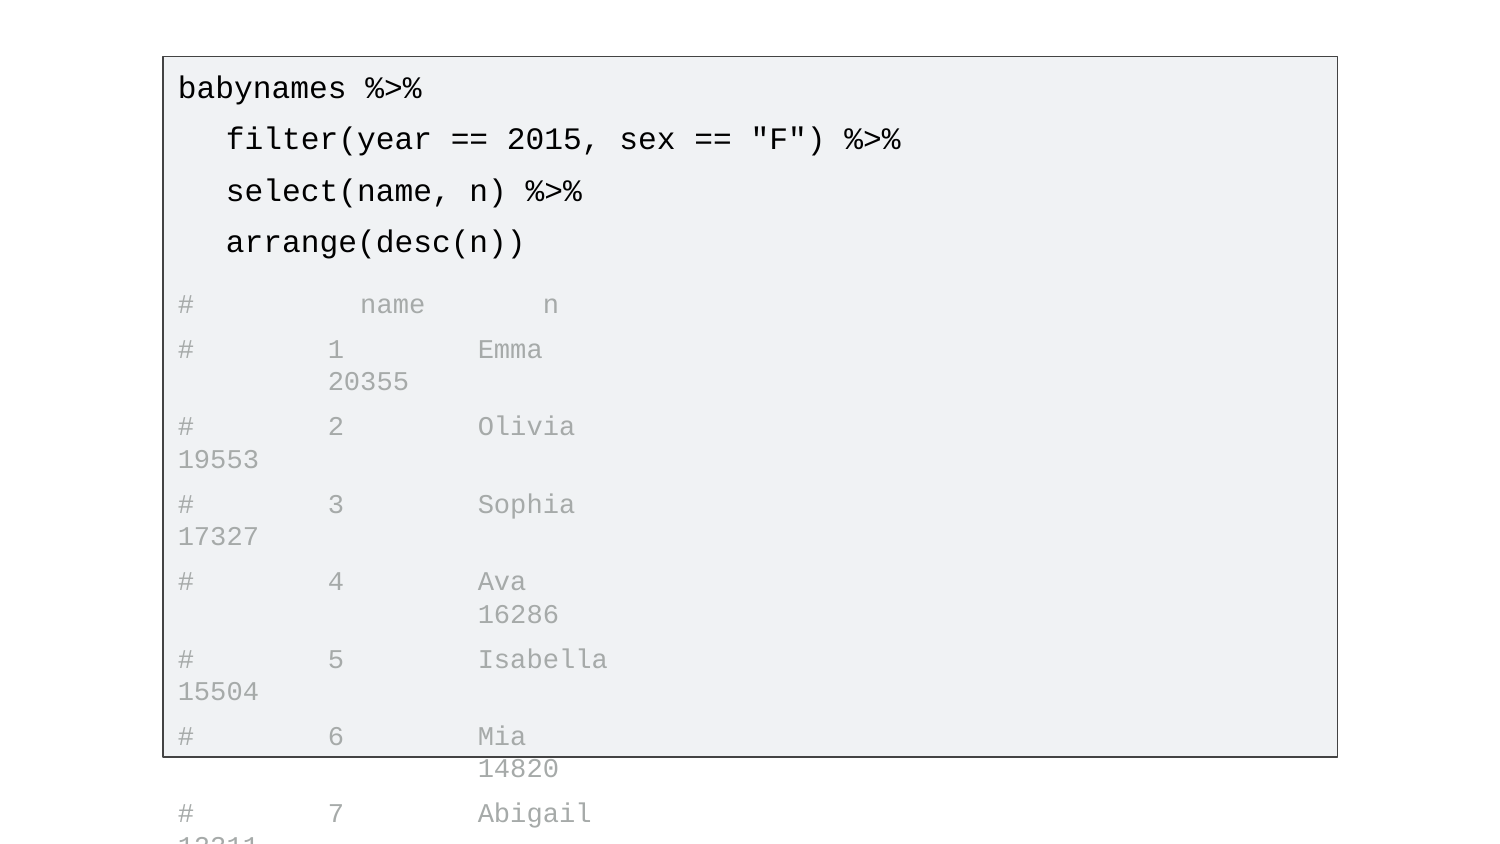

babynames %>%
filter(year == 2015, sex == "F") %>%  select(name, n) %>%
arrange(desc(n))

#	  name	    n
#	1	Emma 		20355
#	2	Olivia 	19553
#	3	Sophia 	17327
#	4	Ava 			16286
#	5	Isabella 15504
#	6	Mia 			14820
#	7	Abigail 12311
#	8	Emily 		11727
#... with 		18,983 more rows